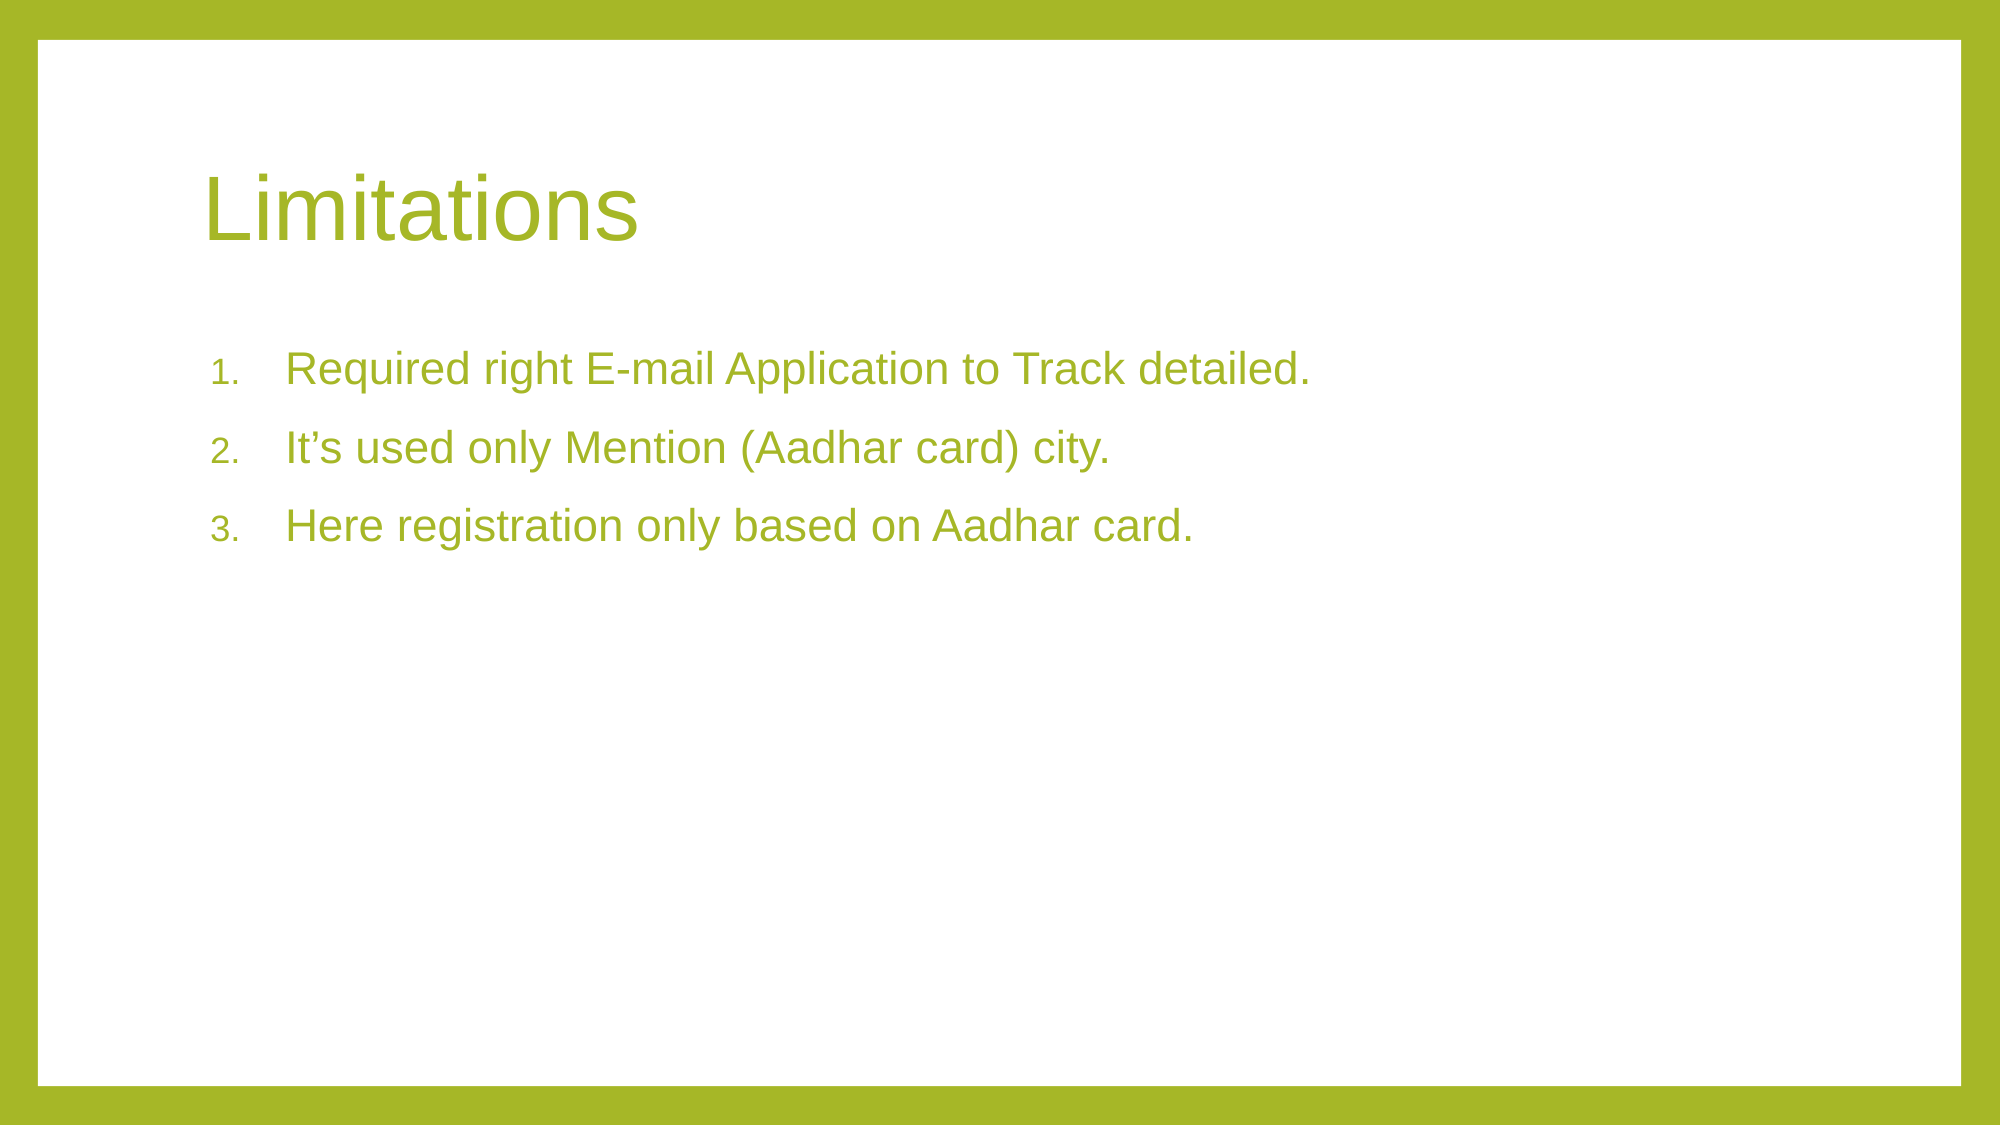

# Limitations
Required right E-mail Application to Track detailed.
It’s used only Mention (Aadhar card) city.
Here registration only based on Aadhar card.